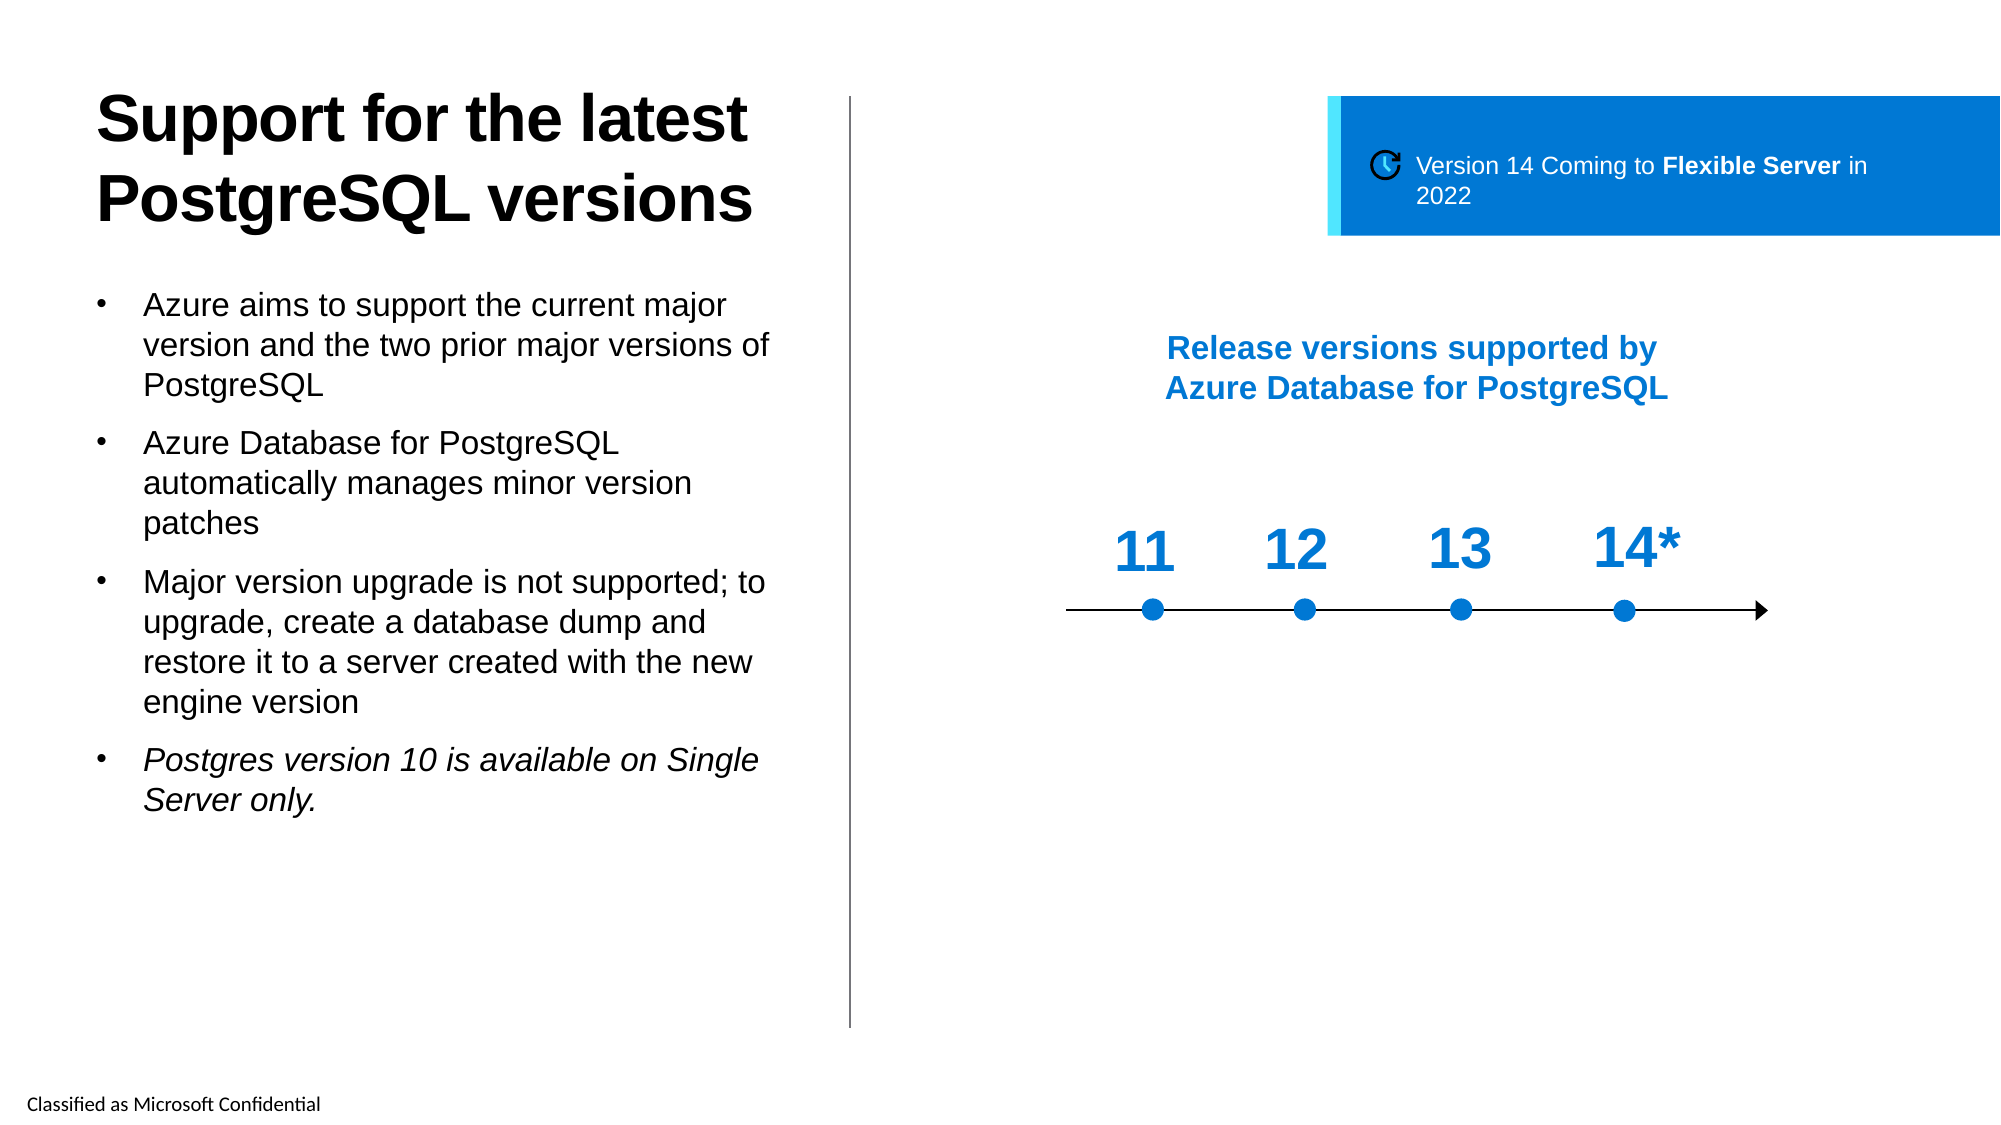

# Support for the latest PostgreSQL versions

Version 14 Coming to Flexible Server in 2022

Azure aims to support the current major version and the two prior major versions of PostgreSQL
Azure Database for PostgreSQL automatically manages minor version patches
Major version upgrade is not supported; to upgrade, create a database dump and restore it to a server created with the new engine version
Postgres version 10 is available on Single Server only.
Release versions supported by
Azure Database for PostgreSQL
14*
13
12
11